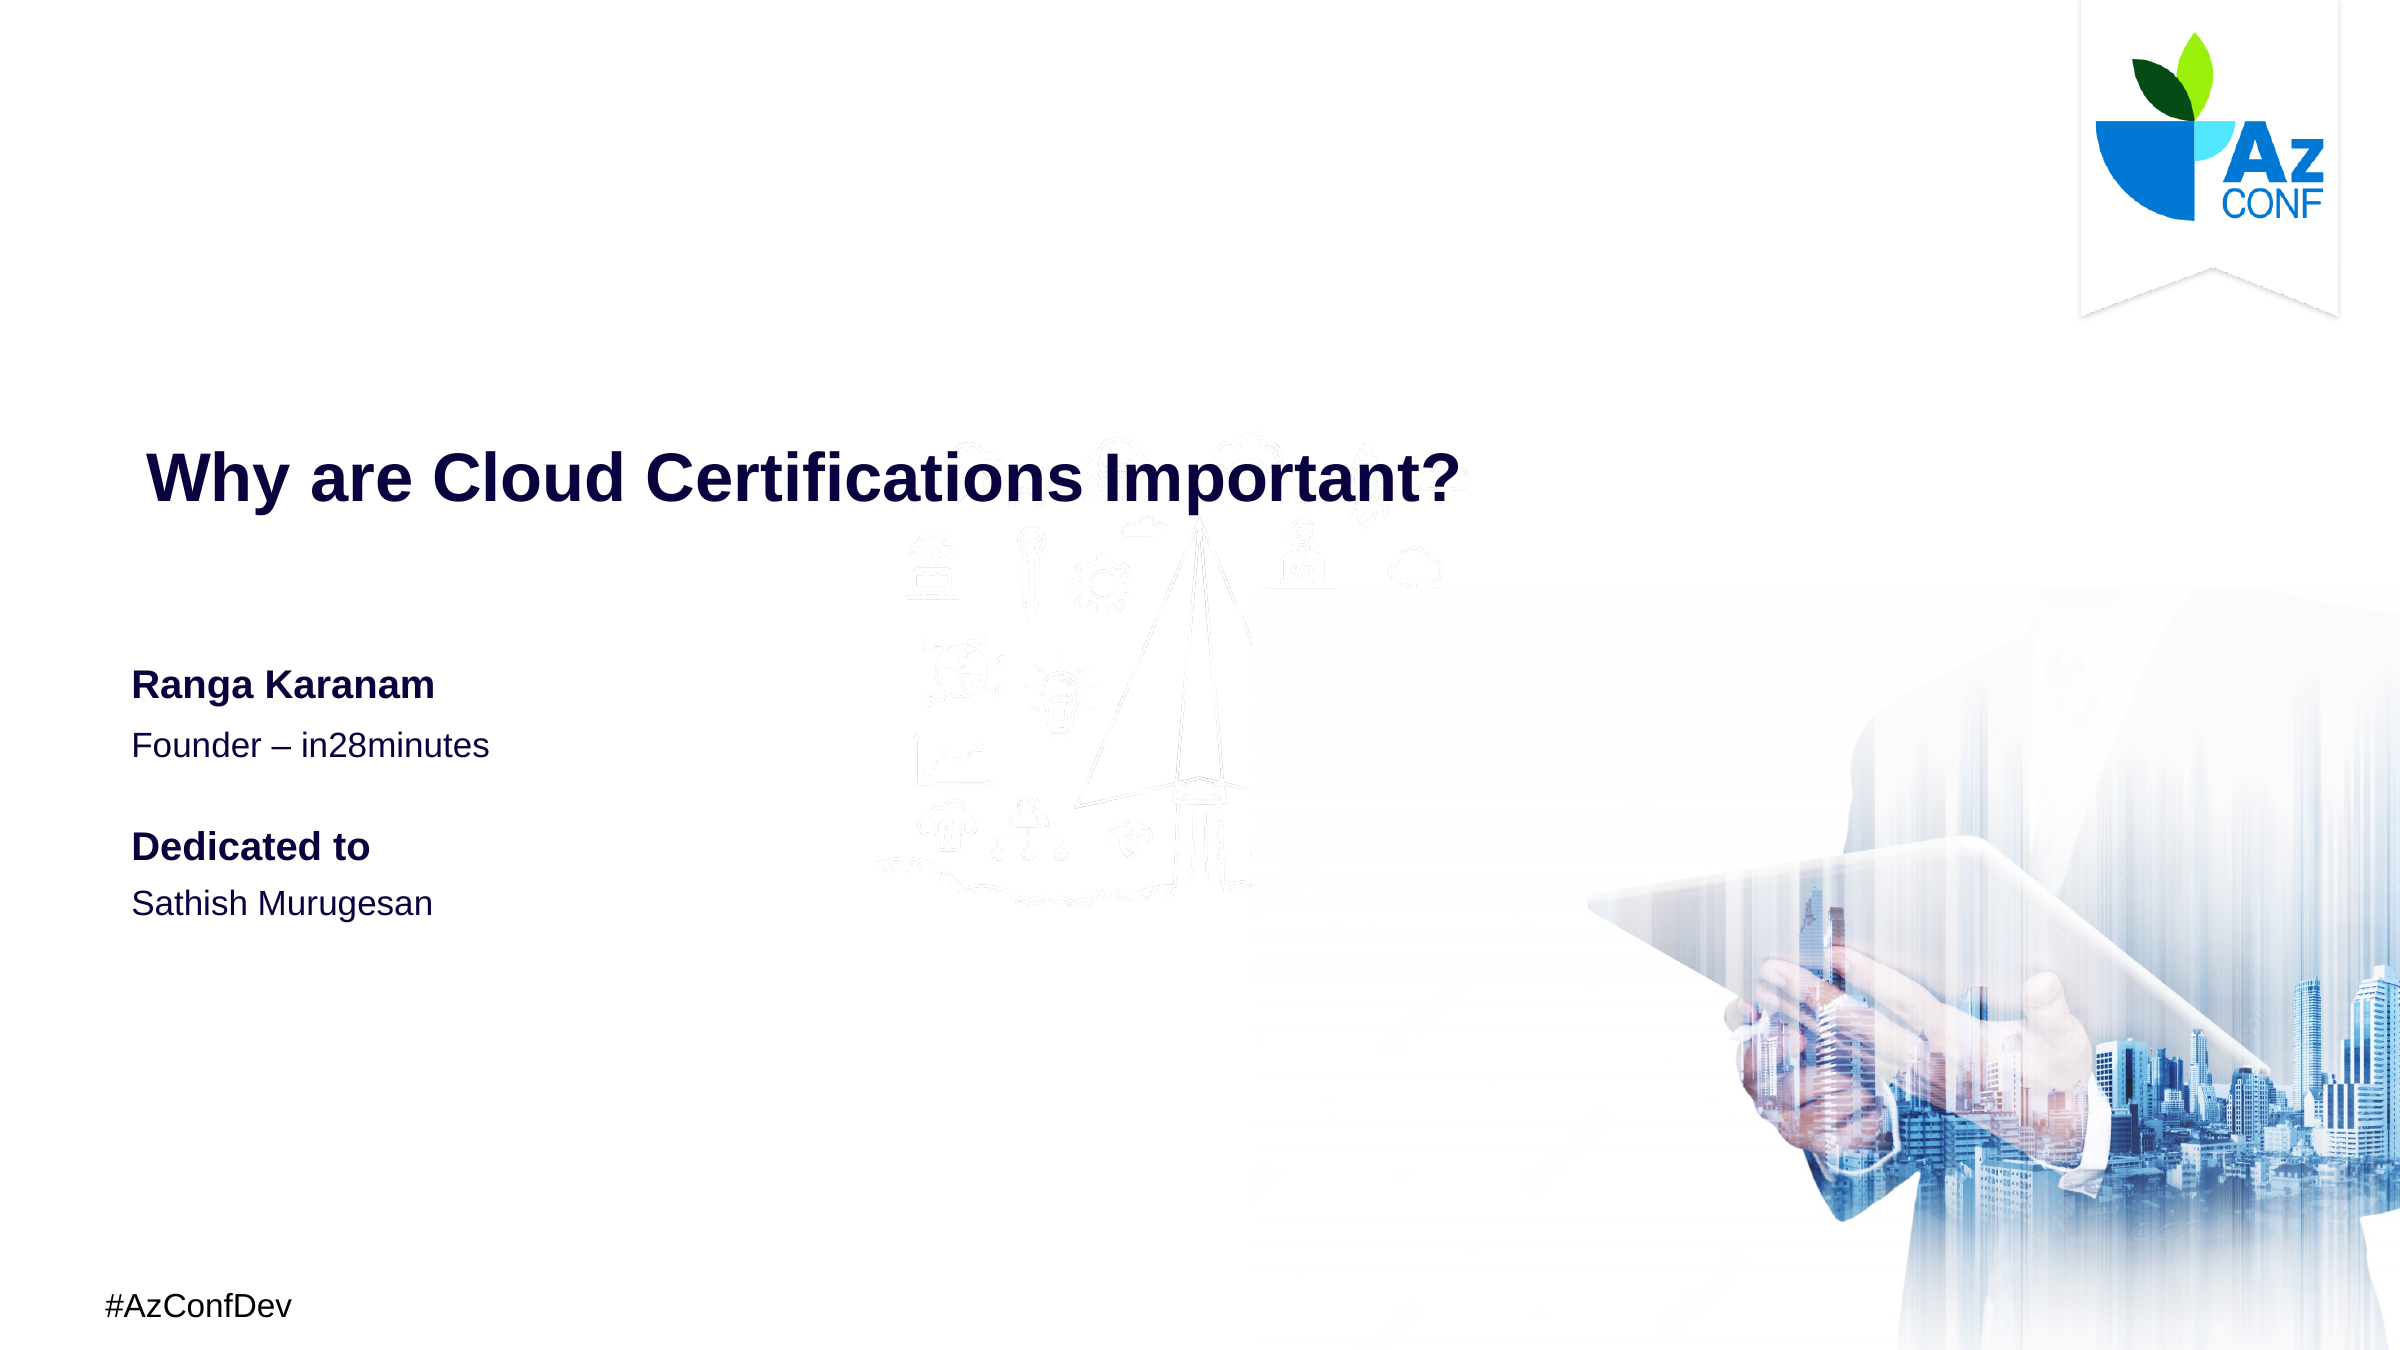

#
Why are Cloud Certifications Important?
Ranga Karanam
Presentation title
Founder – in28minutes
Dedicated to
Sathish Murugesan